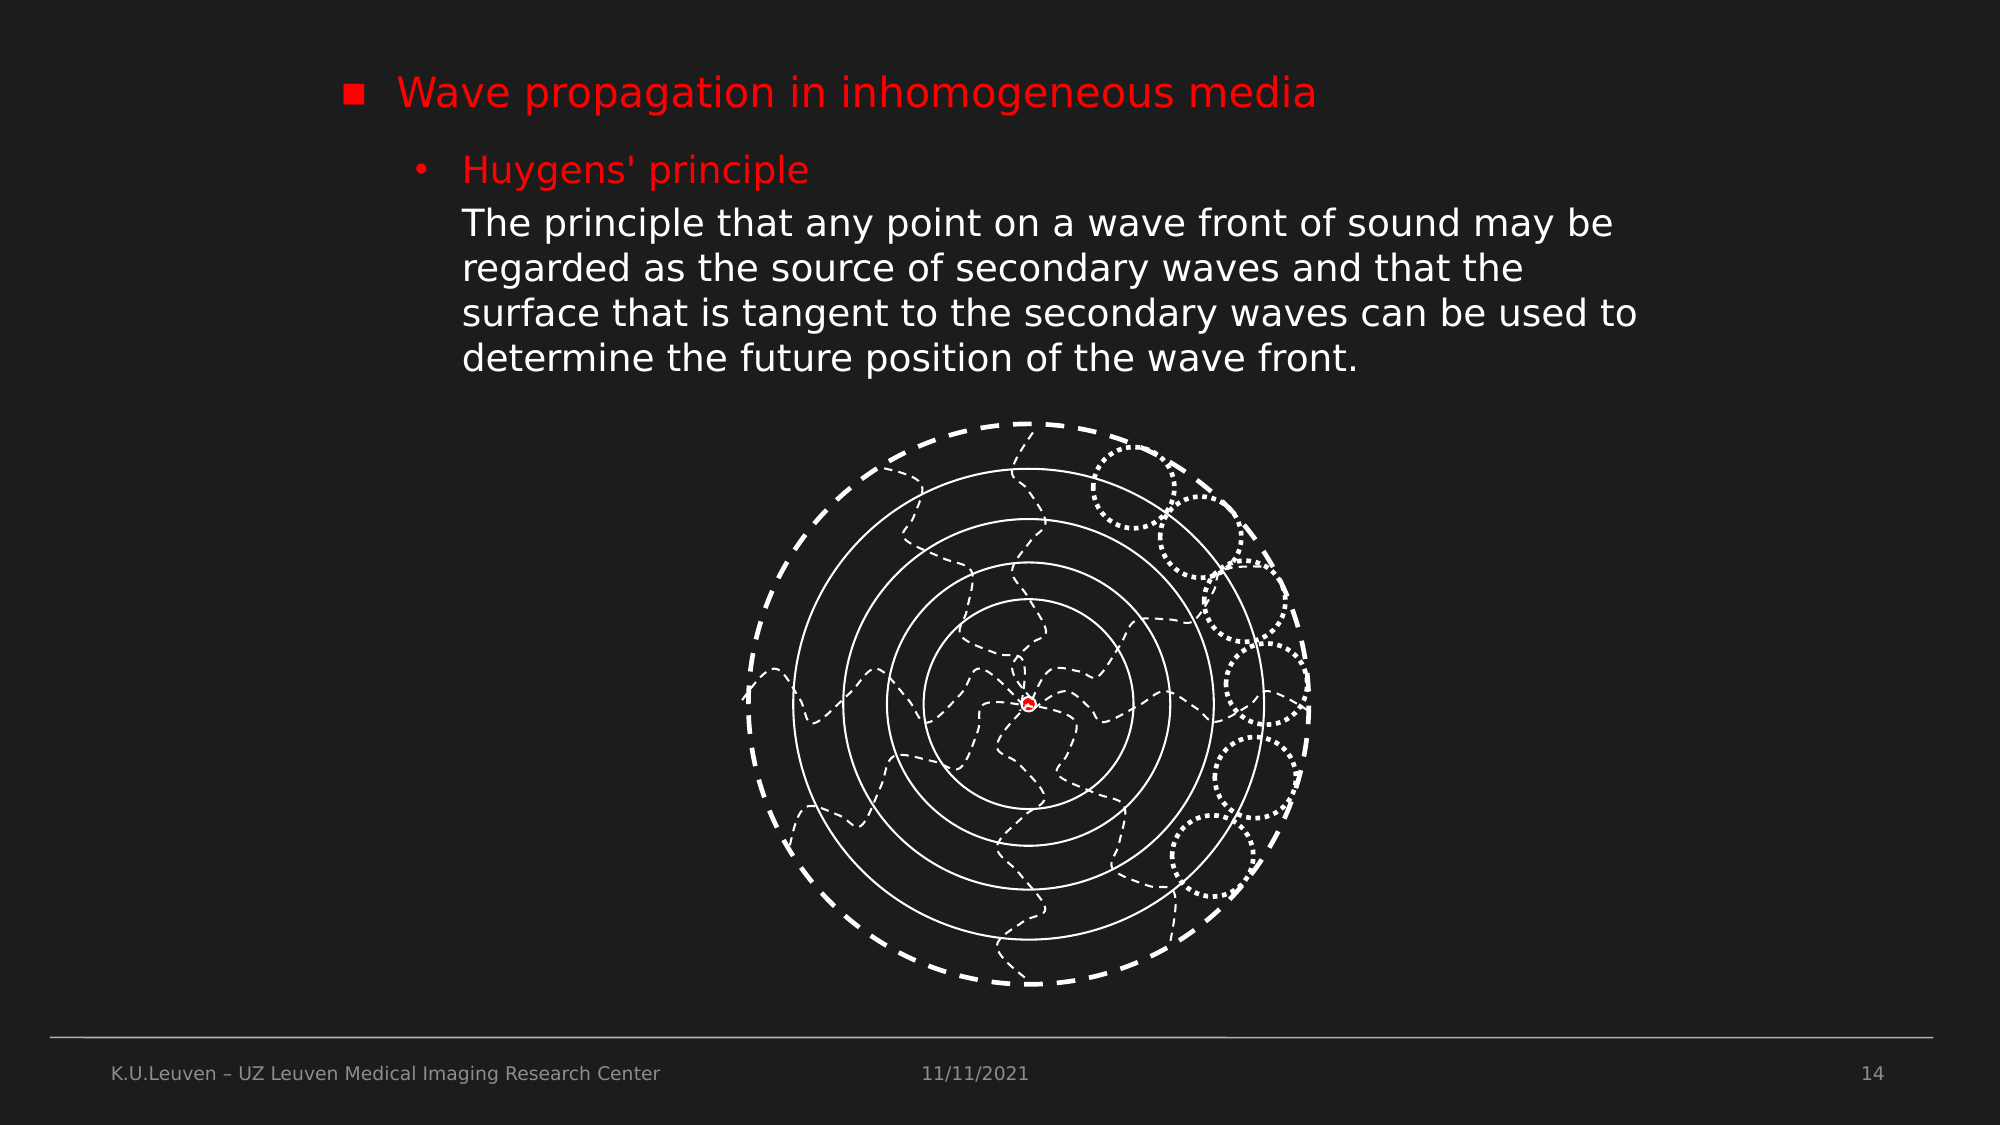

Wave propagation in inhomogeneous media
Huygens' principle
	The principle that any point on a wave front of sound may be regarded as the source of secondary waves and that the surface that is tangent to the secondary waves can be used to determine the future position of the wave front.

K.U.Leuven – UZ Leuven Medical Imaging Research Center
11/11/2021
14